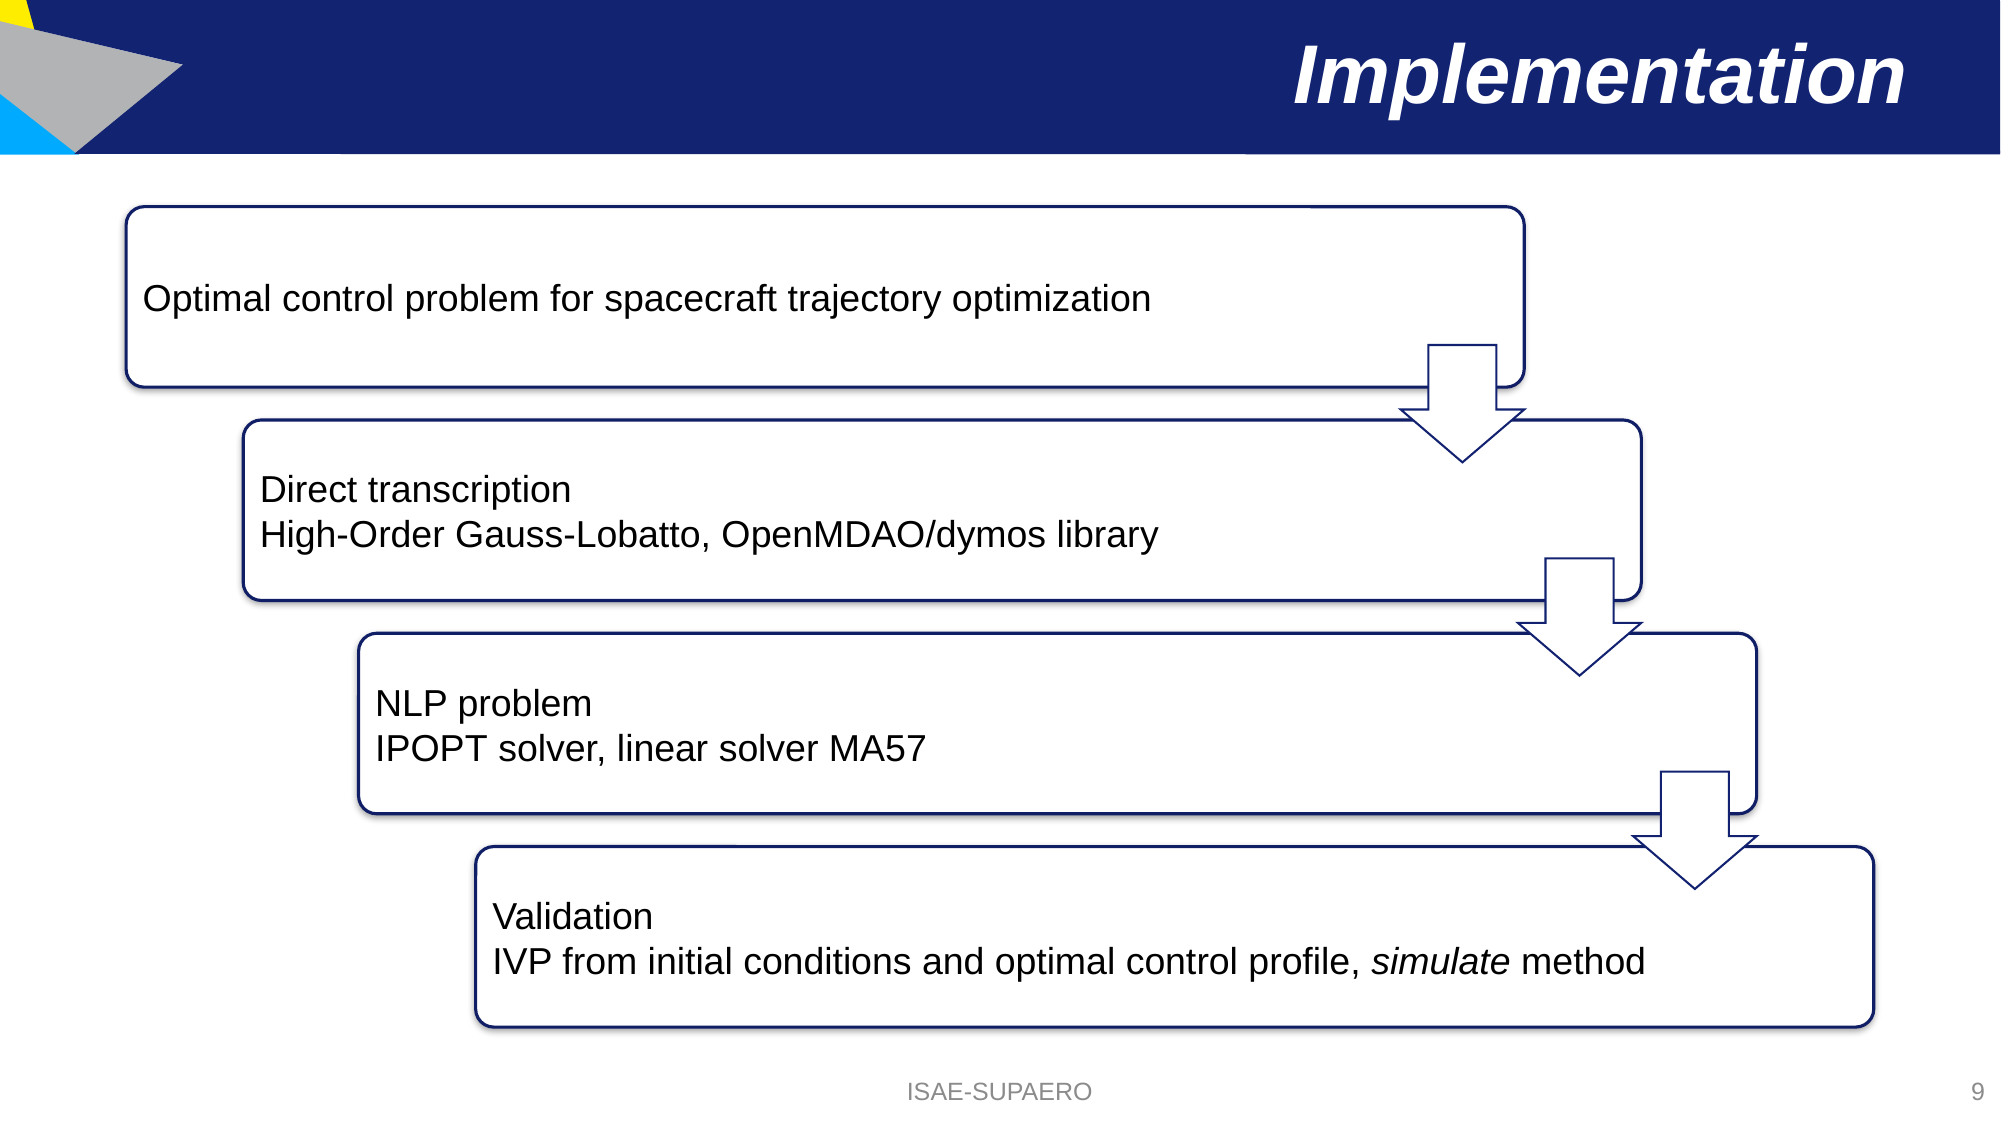

# Implementation
Optimal control problem for spacecraft trajectory optimization

Direct transcription
High-Order Gauss-Lobatto, OpenMDAO/dymos library

NLP problem
IPOPT solver, linear solver MA57

Validation
IVP from initial conditions and optimal control profile, simulate method
ISAE-SUPAERO
9